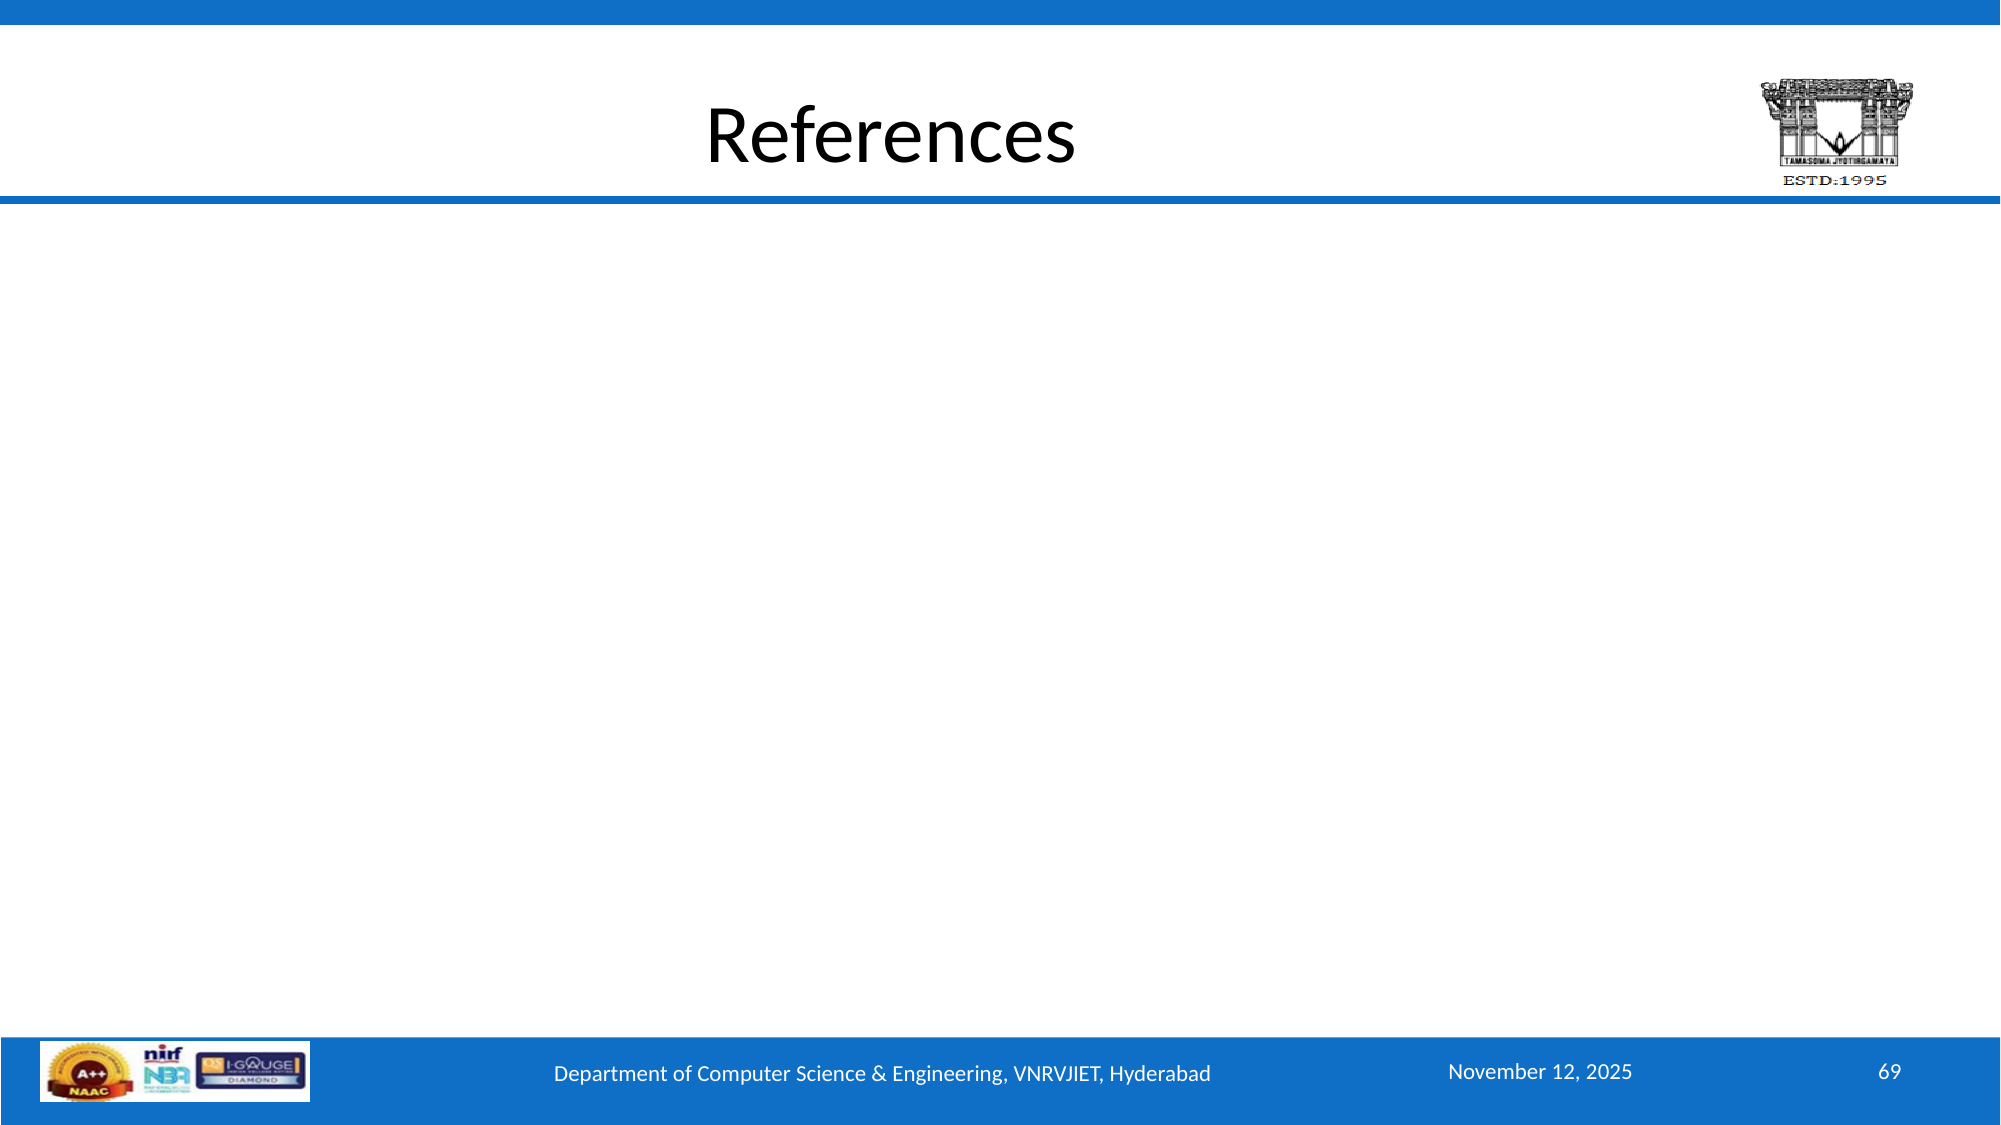

# References

November 12, 2025
69
Department of Computer Science & Engineering, VNRVJIET, Hyderabad